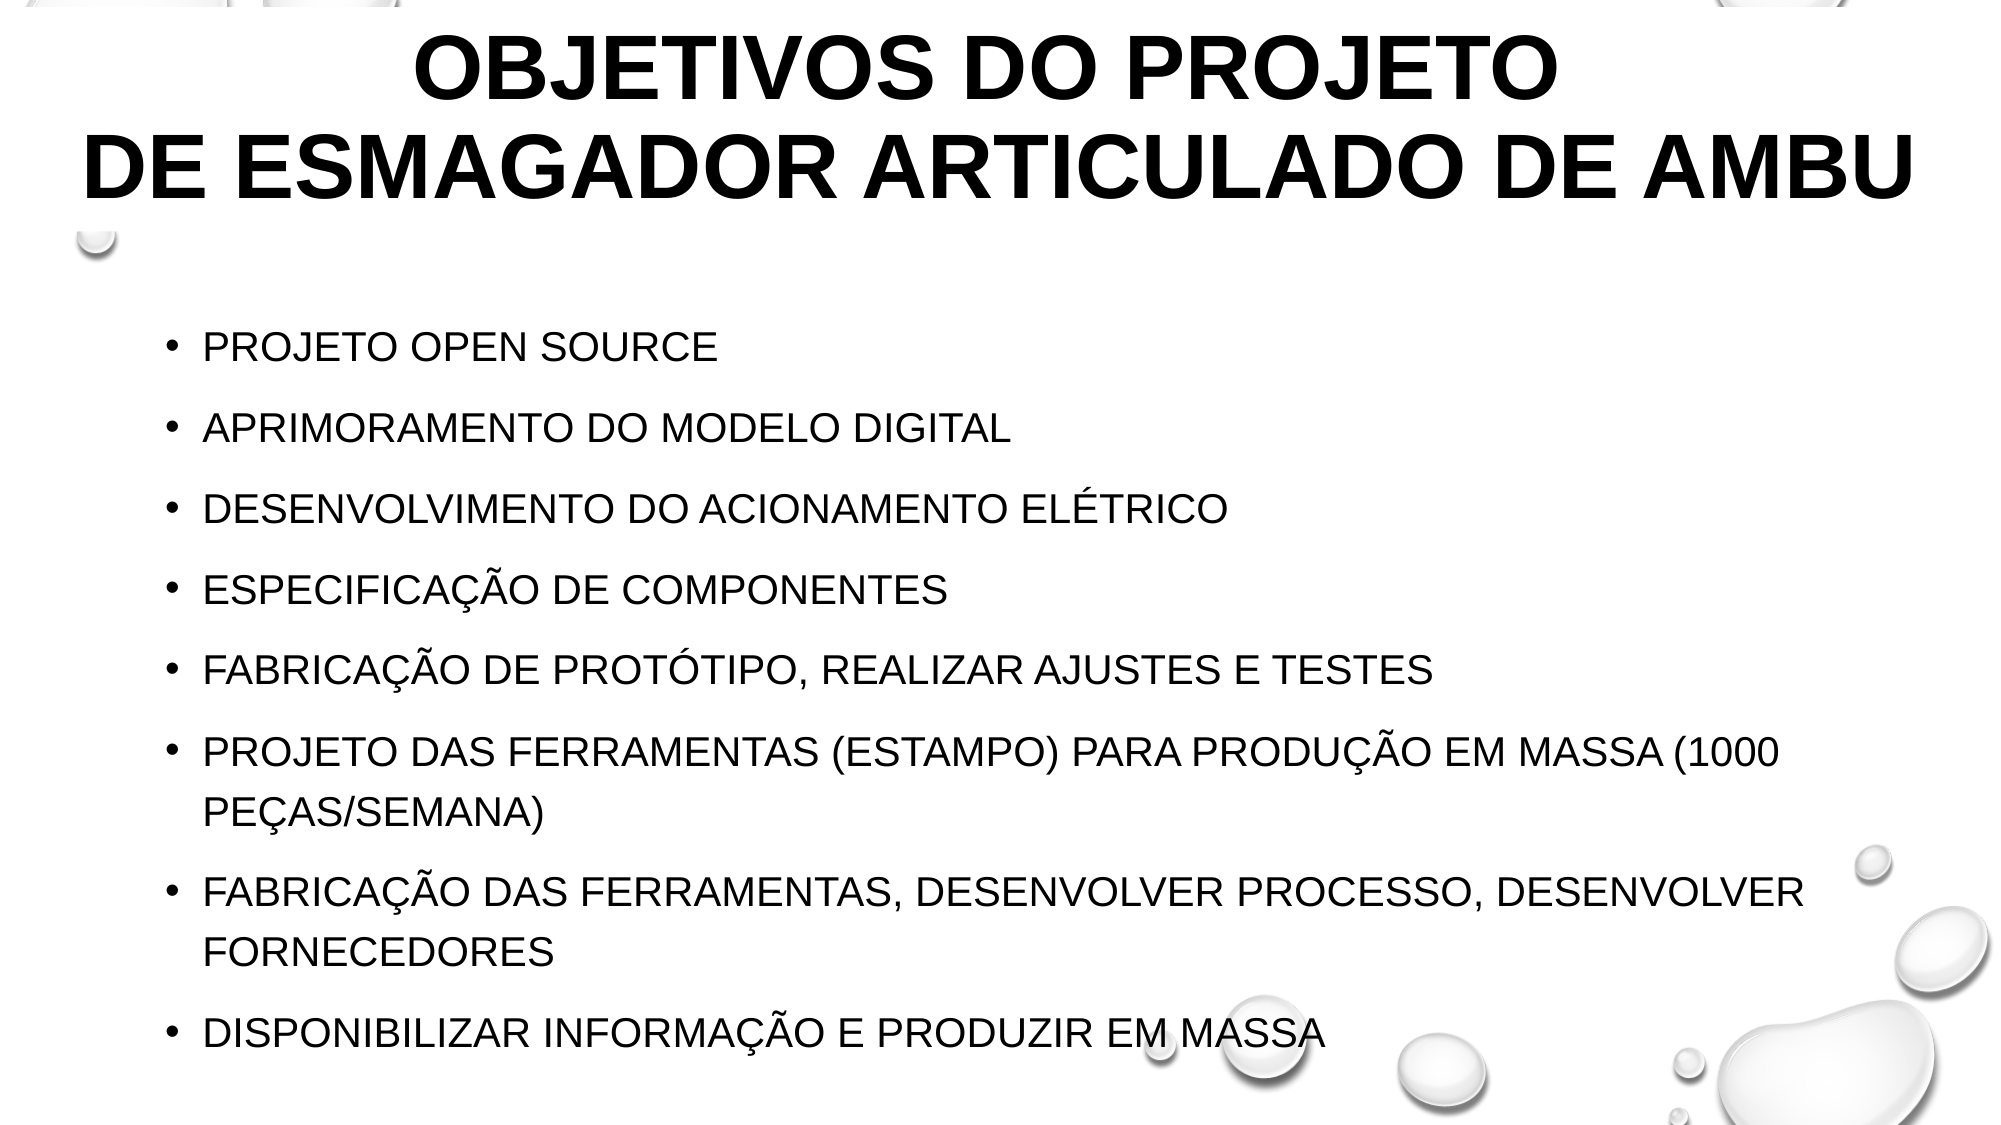

Objetivos do projeto
de esmagador articulado DE AMBU
Projeto open source
Aprimoramento do modelo digital
Desenvolvimento do acionamento elétrico
Especificação de componentes
Fabricação de protótipo, realizar ajustes e testes
Projeto das ferramentas (estampo) para produção em massa (1000 peças/semana)
Fabricação das ferramentas, desenvolver processo, desenvolver fornecedores
Disponibilizar informação e produzir em massa